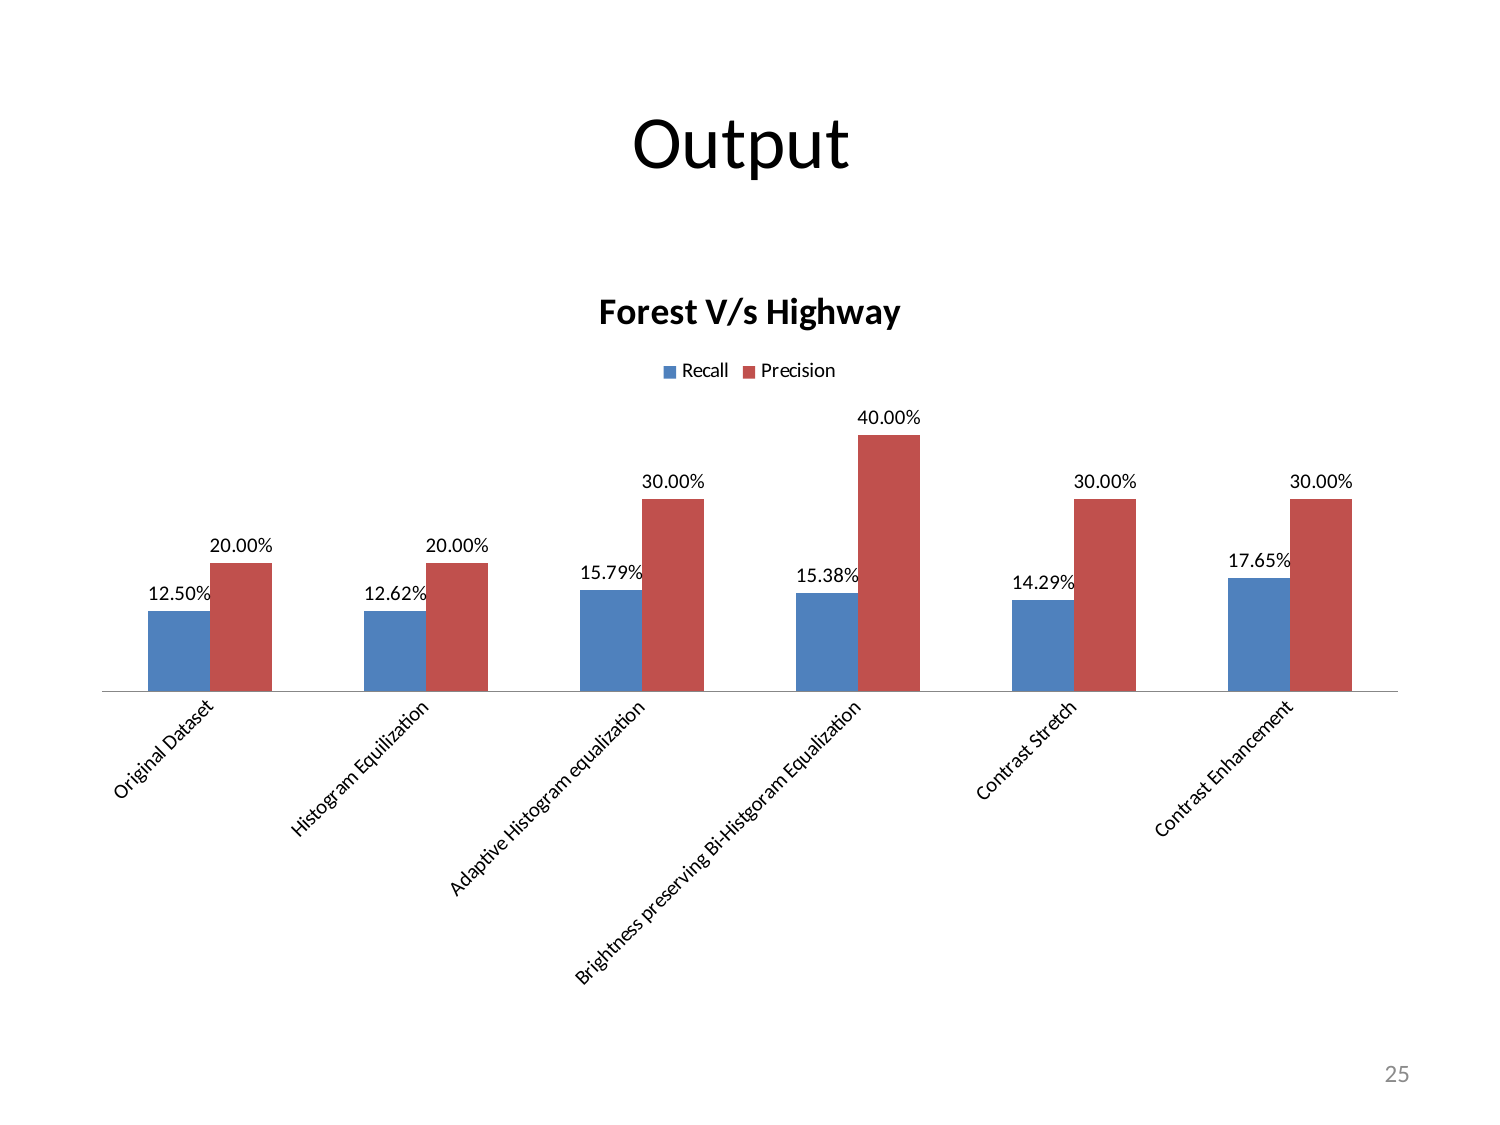

# Output

### Chart: Forest V/s Highway

| Category | Recall | Precision |
|---|---|---|
| Original Dataset | 0.125 | 0.2 |
| Histogram Equilization | 0.1262 | 0.2 |
| Adaptive Histogram equalization | 0.15789000000000003 | 0.30000000000000004 |
| Brightness preserving Bi-Histgoram Equalization | 0.15384000000000003 | 0.4 |
| Contrast Stretch | 0.14285 | 0.30000000000000004 |
| Contrast Enhancement | 0.17647000000000002 | 0.30000000000000004 |
25